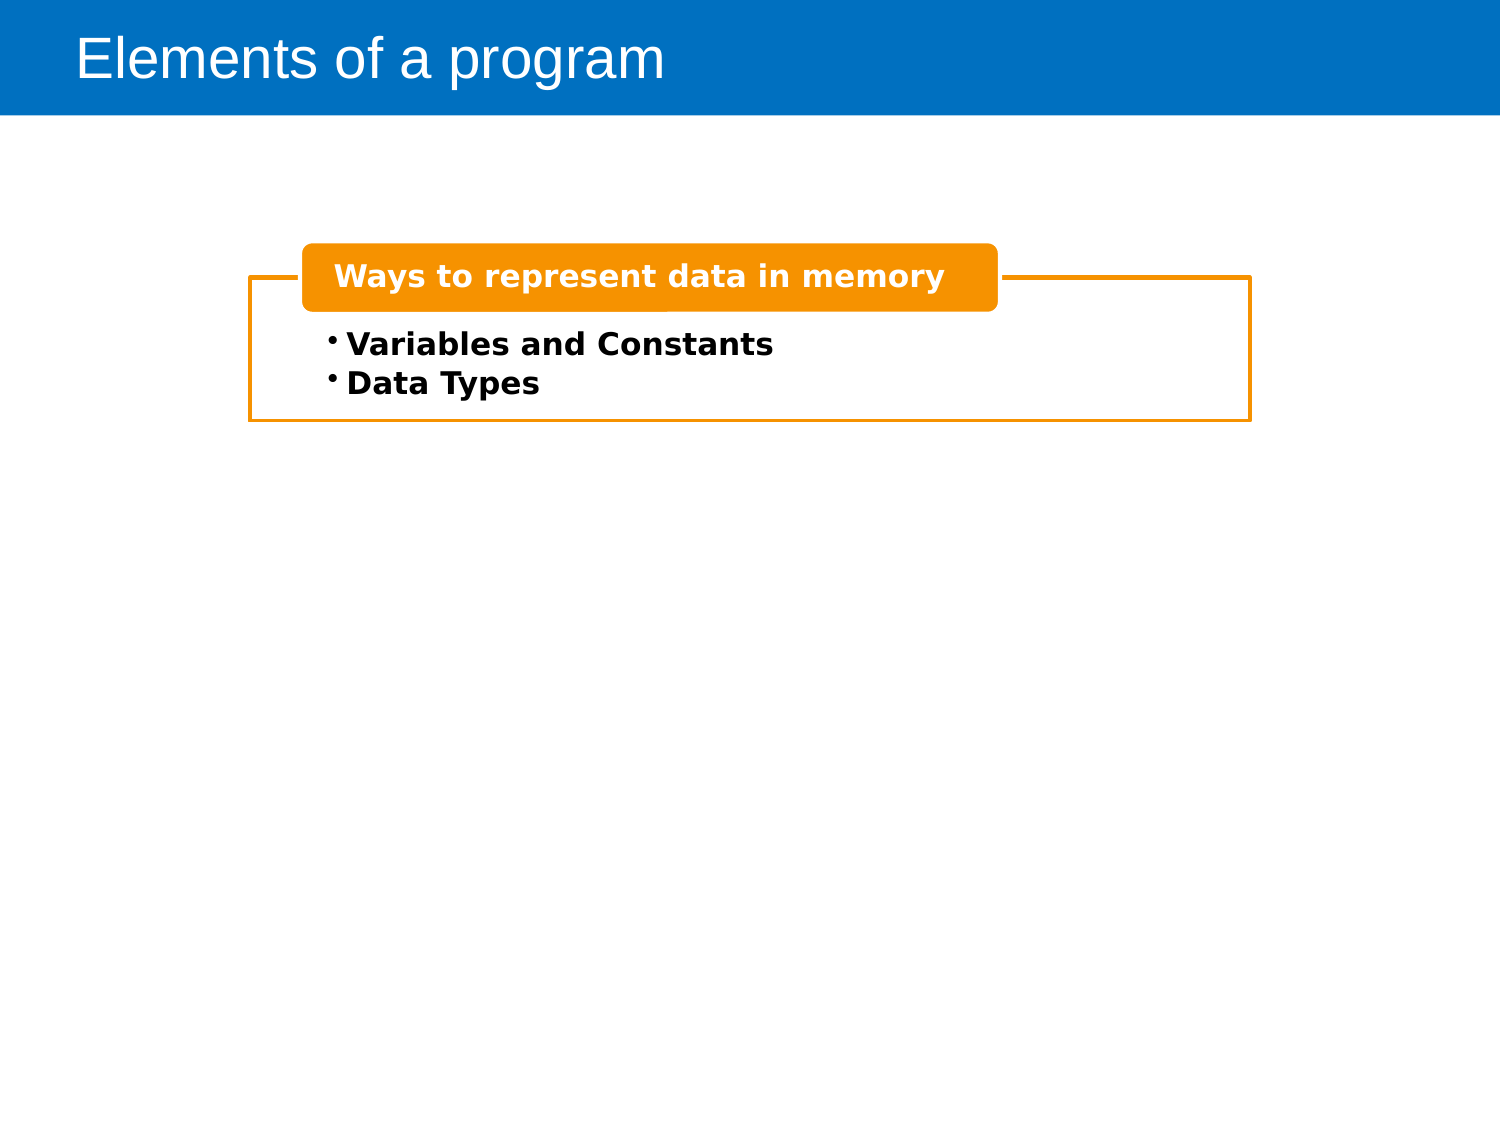

# Elements of a program
Variables and Constants
Data Types
Ways to represent data in memory
Operations and Expressions
Ways to manipulate data in memory
User Interface Framework
Ways to show data and actions to users
Files and Databases
Ways to persist data outside of memory